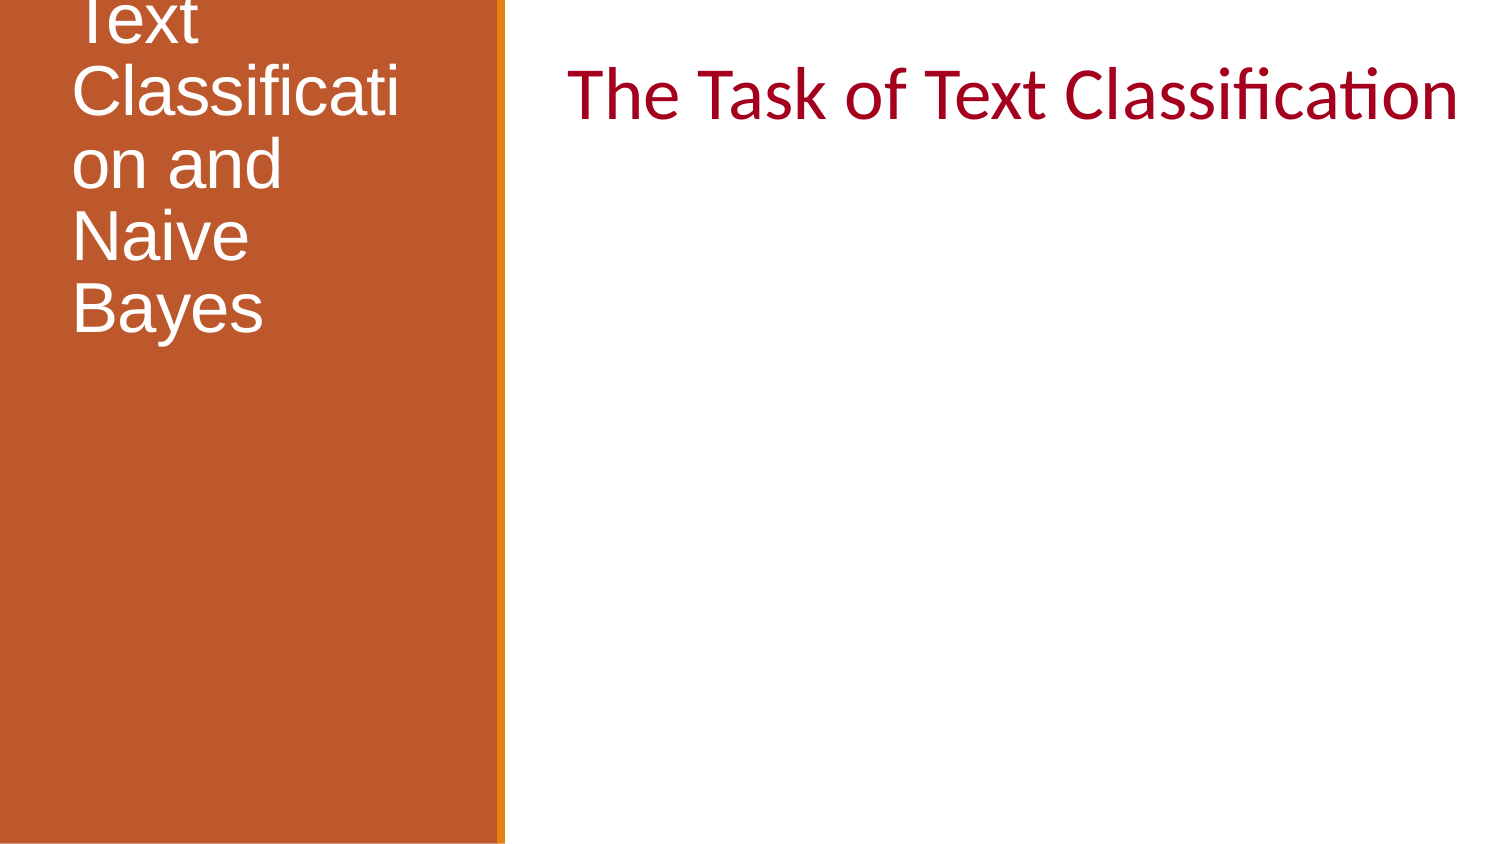

The Task of Text Classification
# Text Classification and Naive Bayes